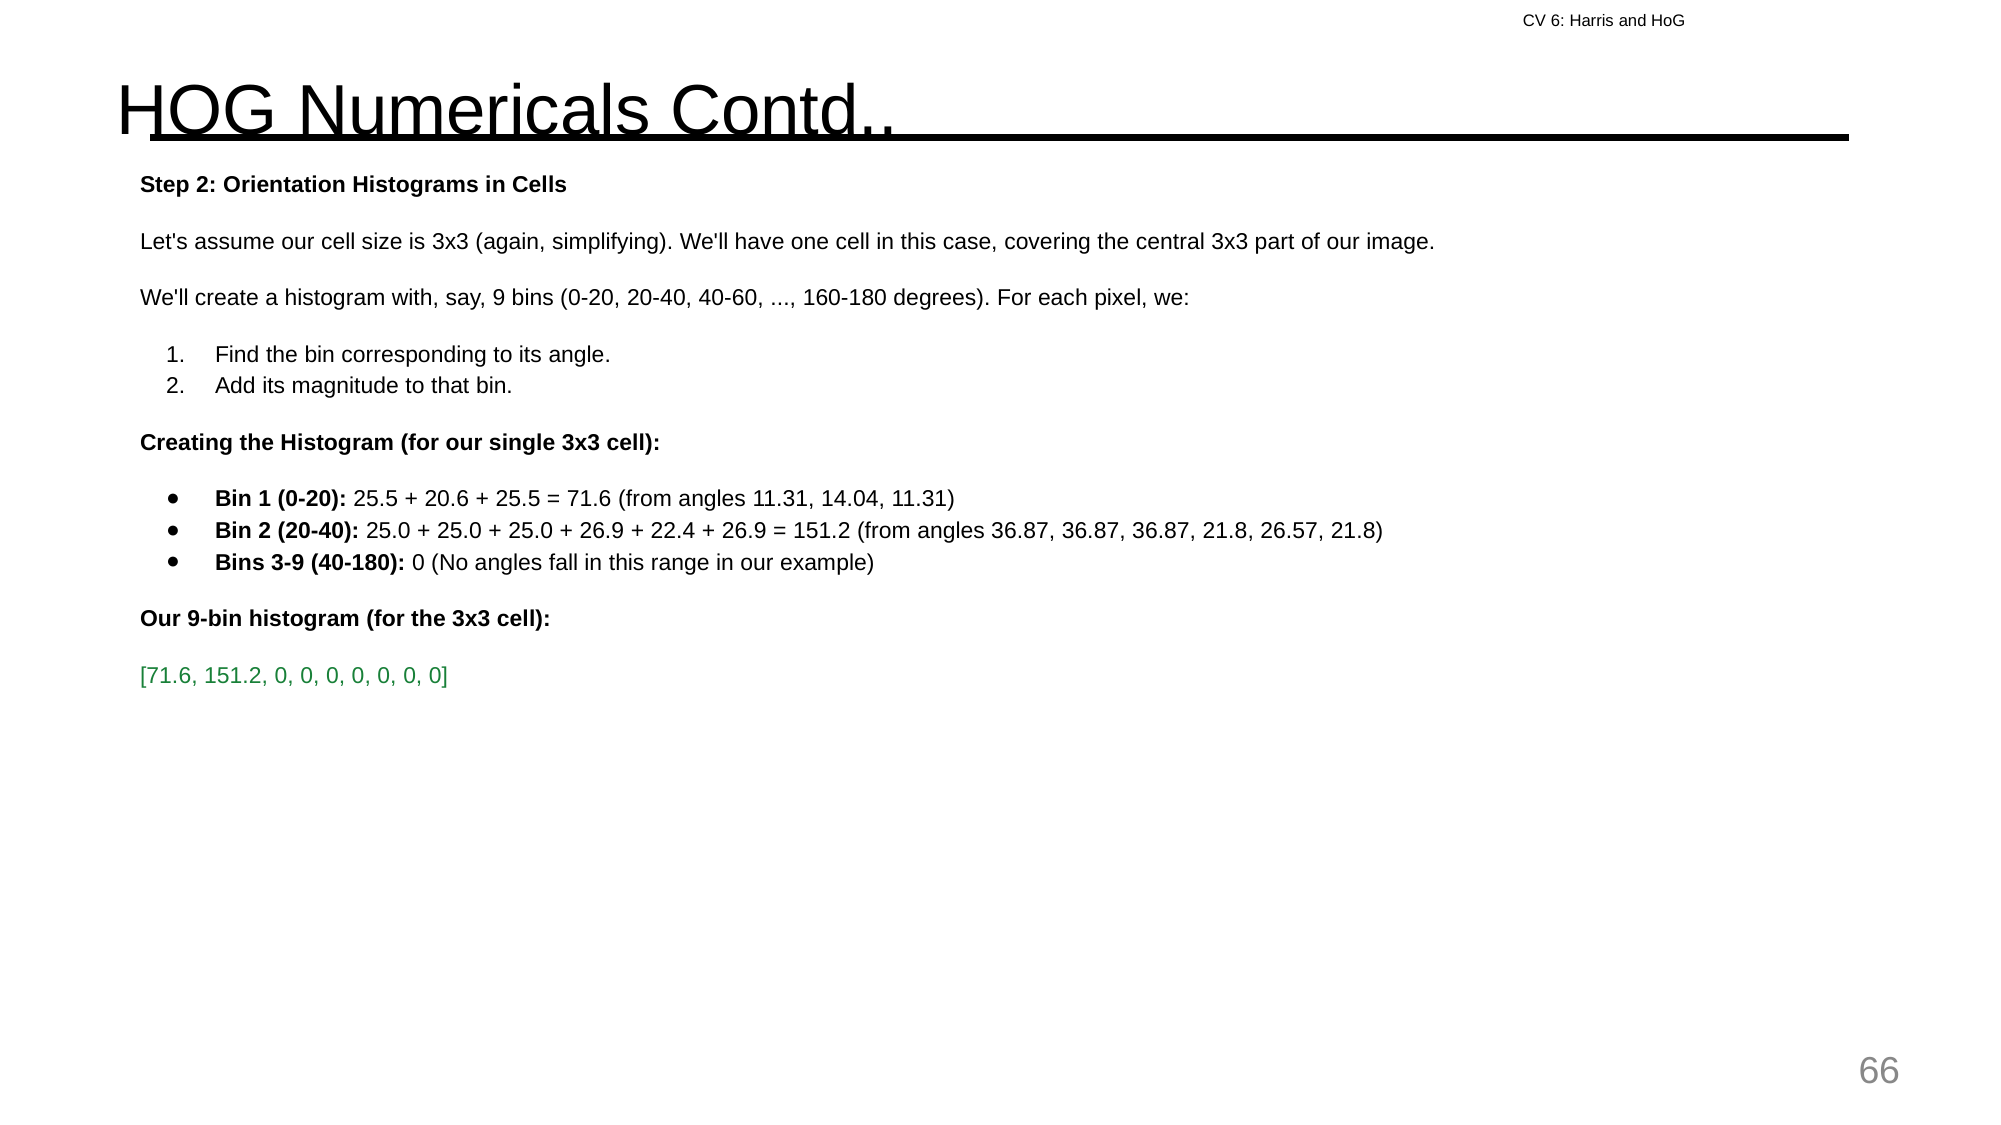

# HOG Numericals Contd..
Step 2: Orientation Histograms in Cells
Let's assume our cell size is 3x3 (again, simplifying). We'll have one cell in this case, covering the central 3x3 part of our image.
We'll create a histogram with, say, 9 bins (0-20, 20-40, 40-60, ..., 160-180 degrees). For each pixel, we:
Find the bin corresponding to its angle.
Add its magnitude to that bin.
Creating the Histogram (for our single 3x3 cell):
Bin 1 (0-20): 25.5 + 20.6 + 25.5 = 71.6 (from angles 11.31, 14.04, 11.31)
Bin 2 (20-40): 25.0 + 25.0 + 25.0 + 26.9 + 22.4 + 26.9 = 151.2 (from angles 36.87, 36.87, 36.87, 21.8, 26.57, 21.8)
Bins 3-9 (40-180): 0 (No angles fall in this range in our example)
Our 9-bin histogram (for the 3x3 cell):
[71.6, 151.2, 0, 0, 0, 0, 0, 0, 0]

66